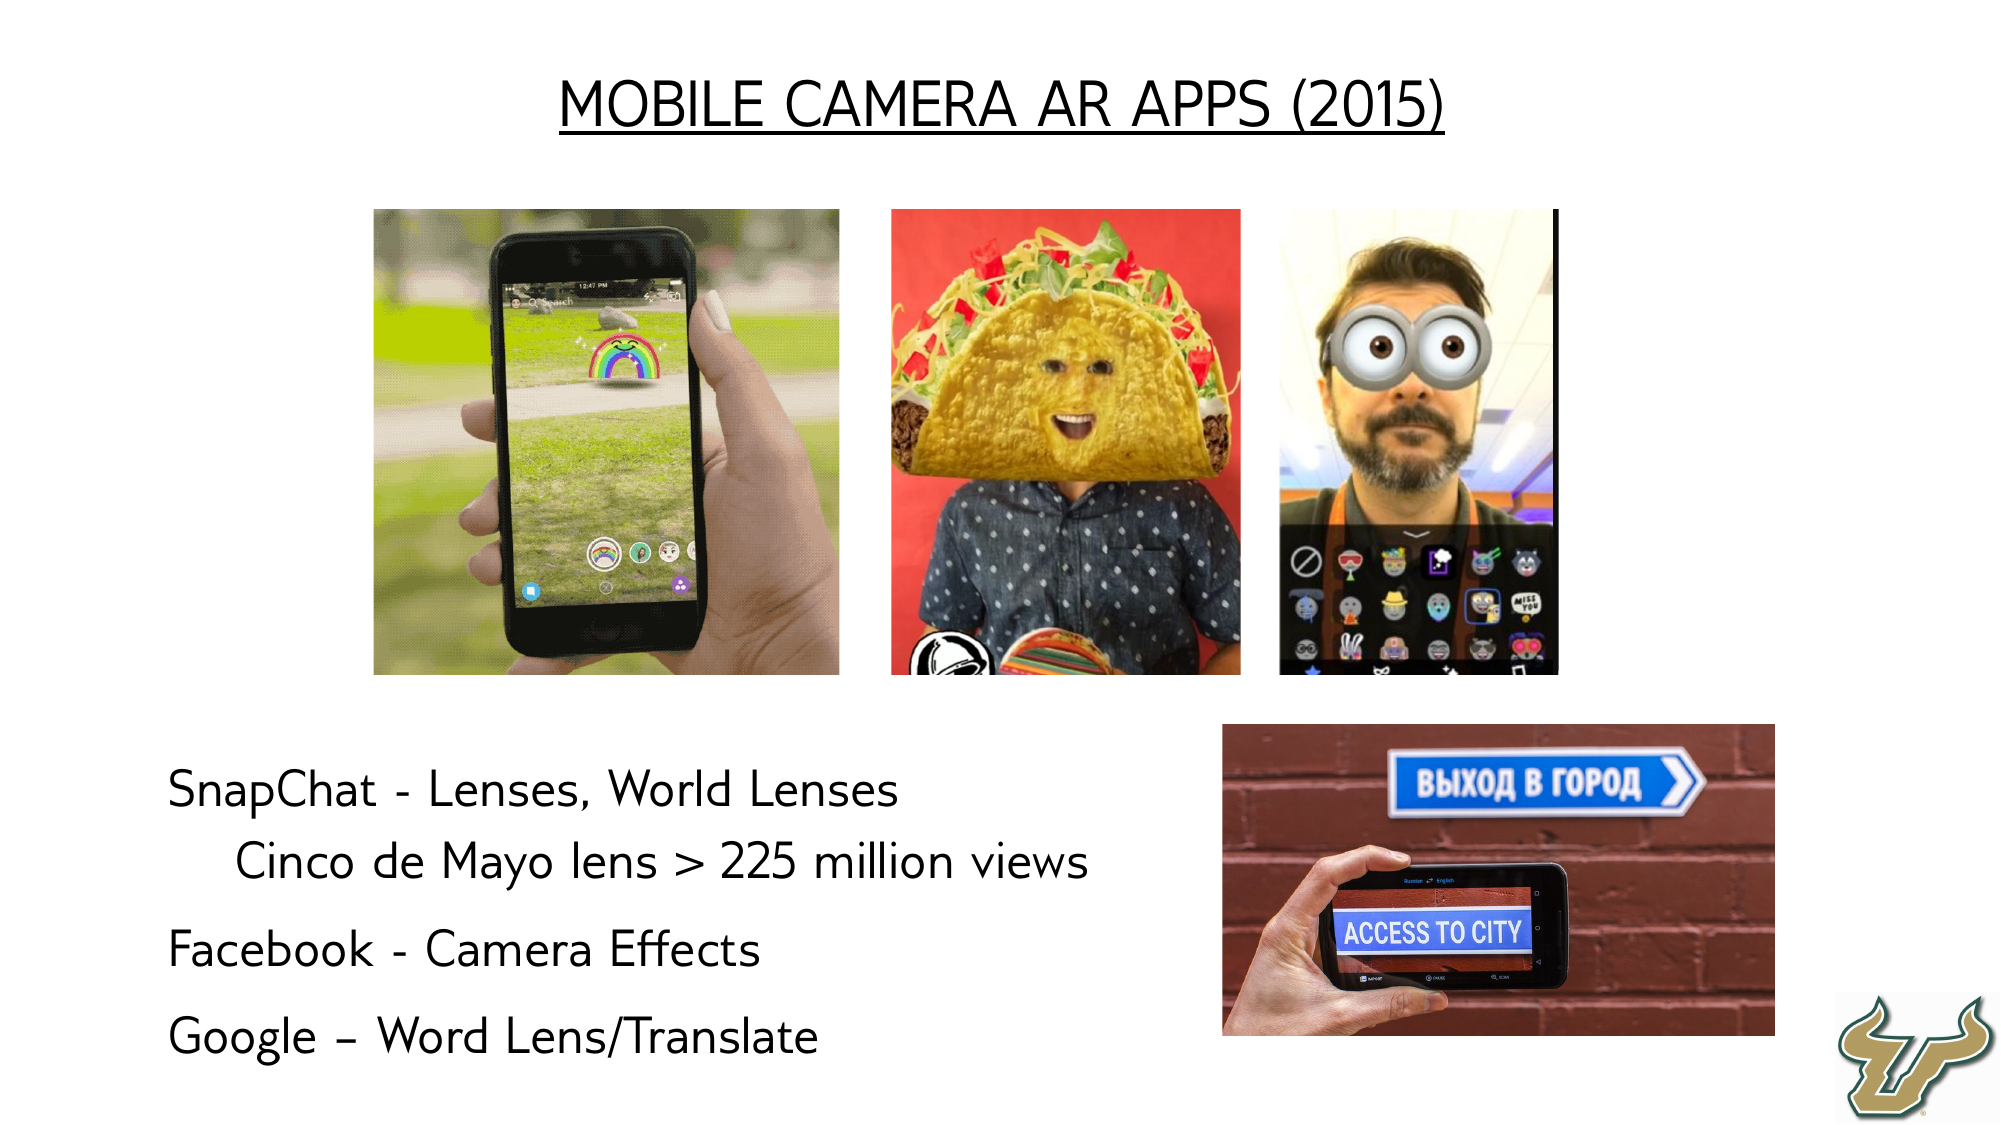

Mobile Camera AR Apps (2015)

SnapChat - Lenses, World Lenses
Cinco de Mayo lens > 225 million views
Facebook - Camera Effects
Google – Word Lens/Translate